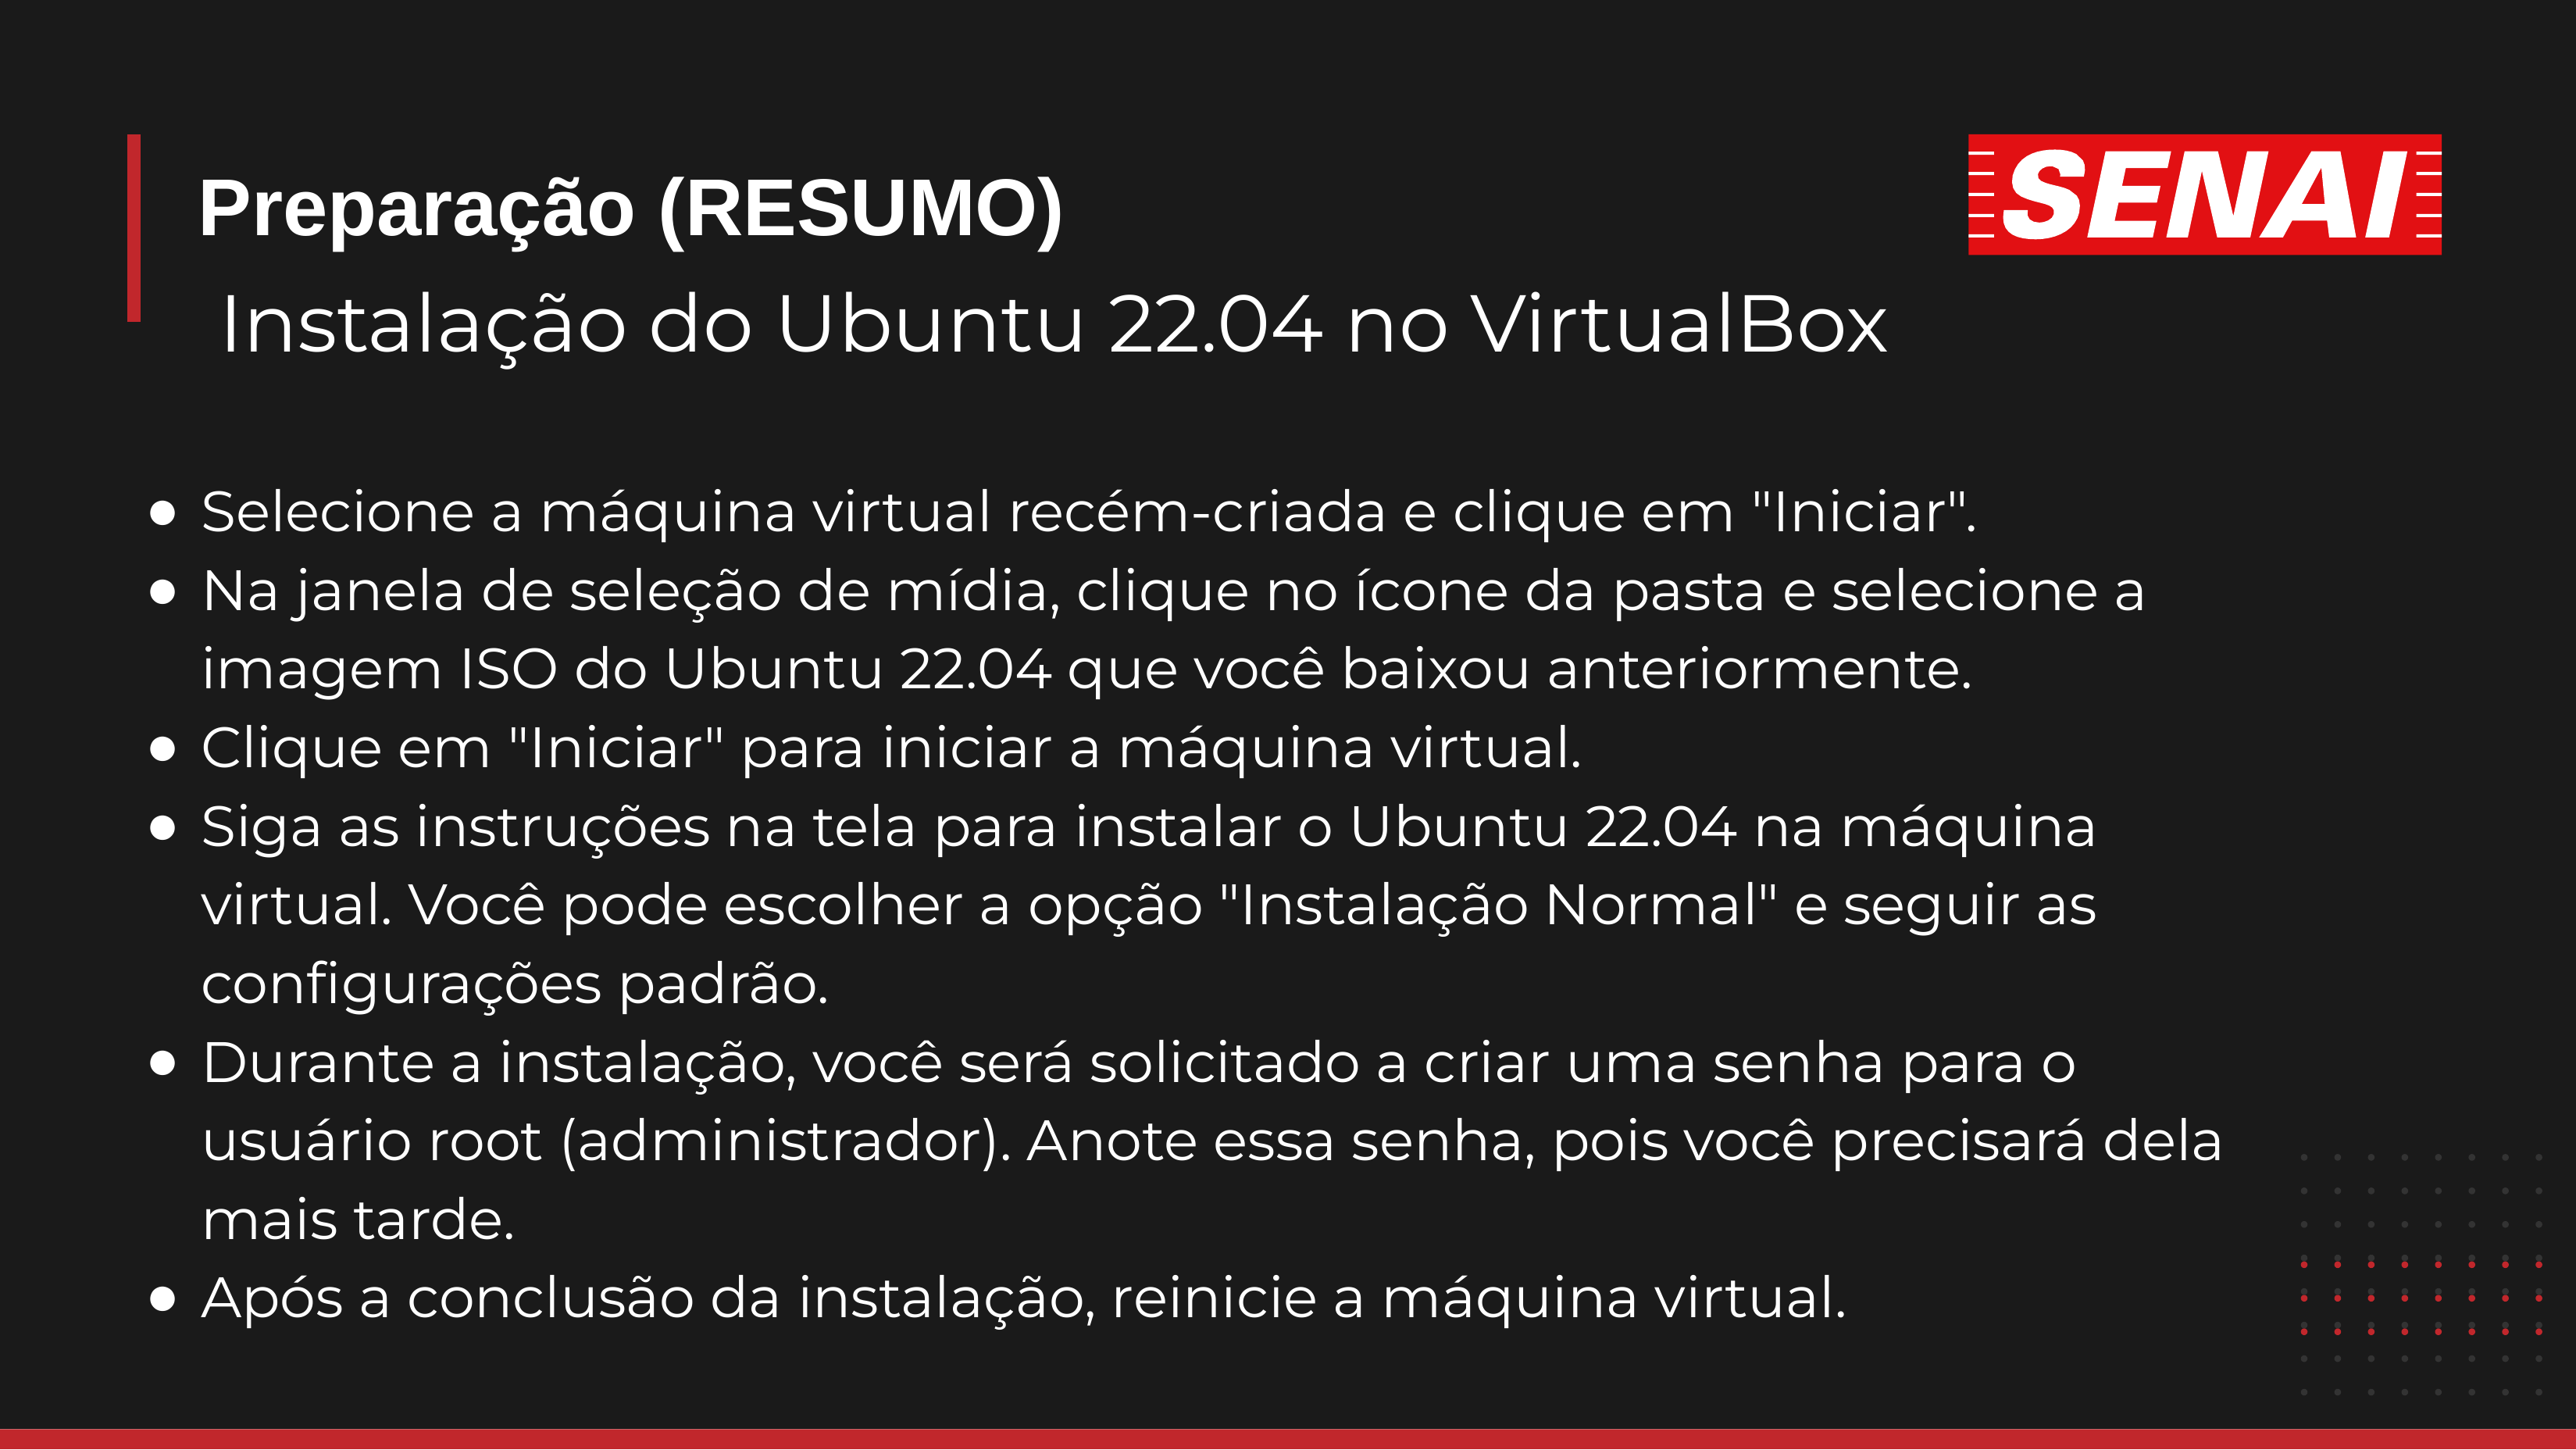

# Preparação (RESUMO)
 Instalação do Ubuntu 22.04 no VirtualBox
Selecione a máquina virtual recém-criada e clique em "Iniciar".
Na janela de seleção de mídia, clique no ícone da pasta e selecione a imagem ISO do Ubuntu 22.04 que você baixou anteriormente.
Clique em "Iniciar" para iniciar a máquina virtual.
Siga as instruções na tela para instalar o Ubuntu 22.04 na máquina virtual. Você pode escolher a opção "Instalação Normal" e seguir as configurações padrão.
Durante a instalação, você será solicitado a criar uma senha para o usuário root (administrador). Anote essa senha, pois você precisará dela mais tarde.
Após a conclusão da instalação, reinicie a máquina virtual.